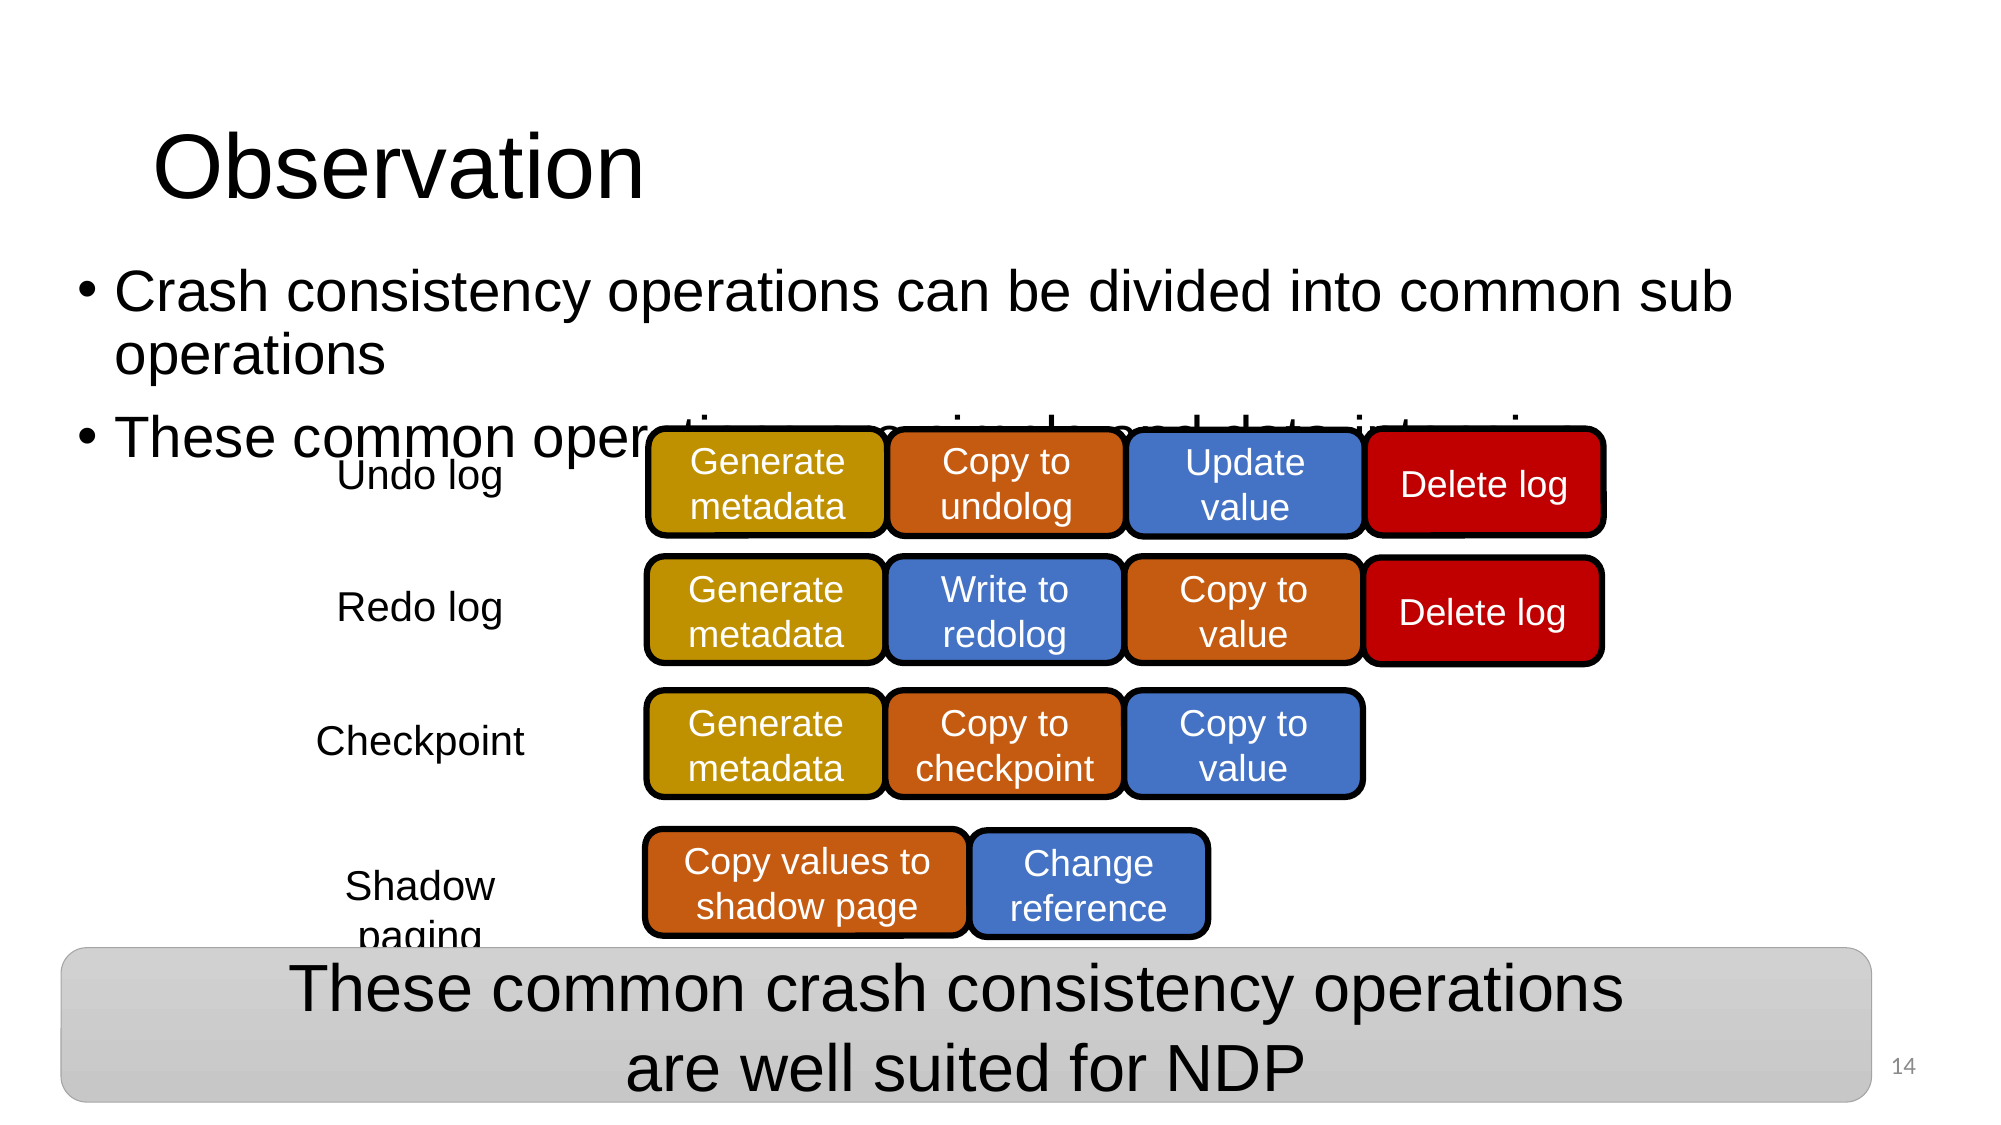

# Observation
Crash consistency operations can be divided into common sub operations
These common operations are simple and data-intensive
Delete log
Generate metadata
Copy to undolog
Update value
Undo log
Generate metadata
Write to redolog
Copy to value
Delete log
Redo log
Generate metadata
Copy to checkpoint
Copy to value
Checkpoint
Copy values to shadow page
Change reference
Shadow paging
These common crash consistency operations
are well suited for NDP
14